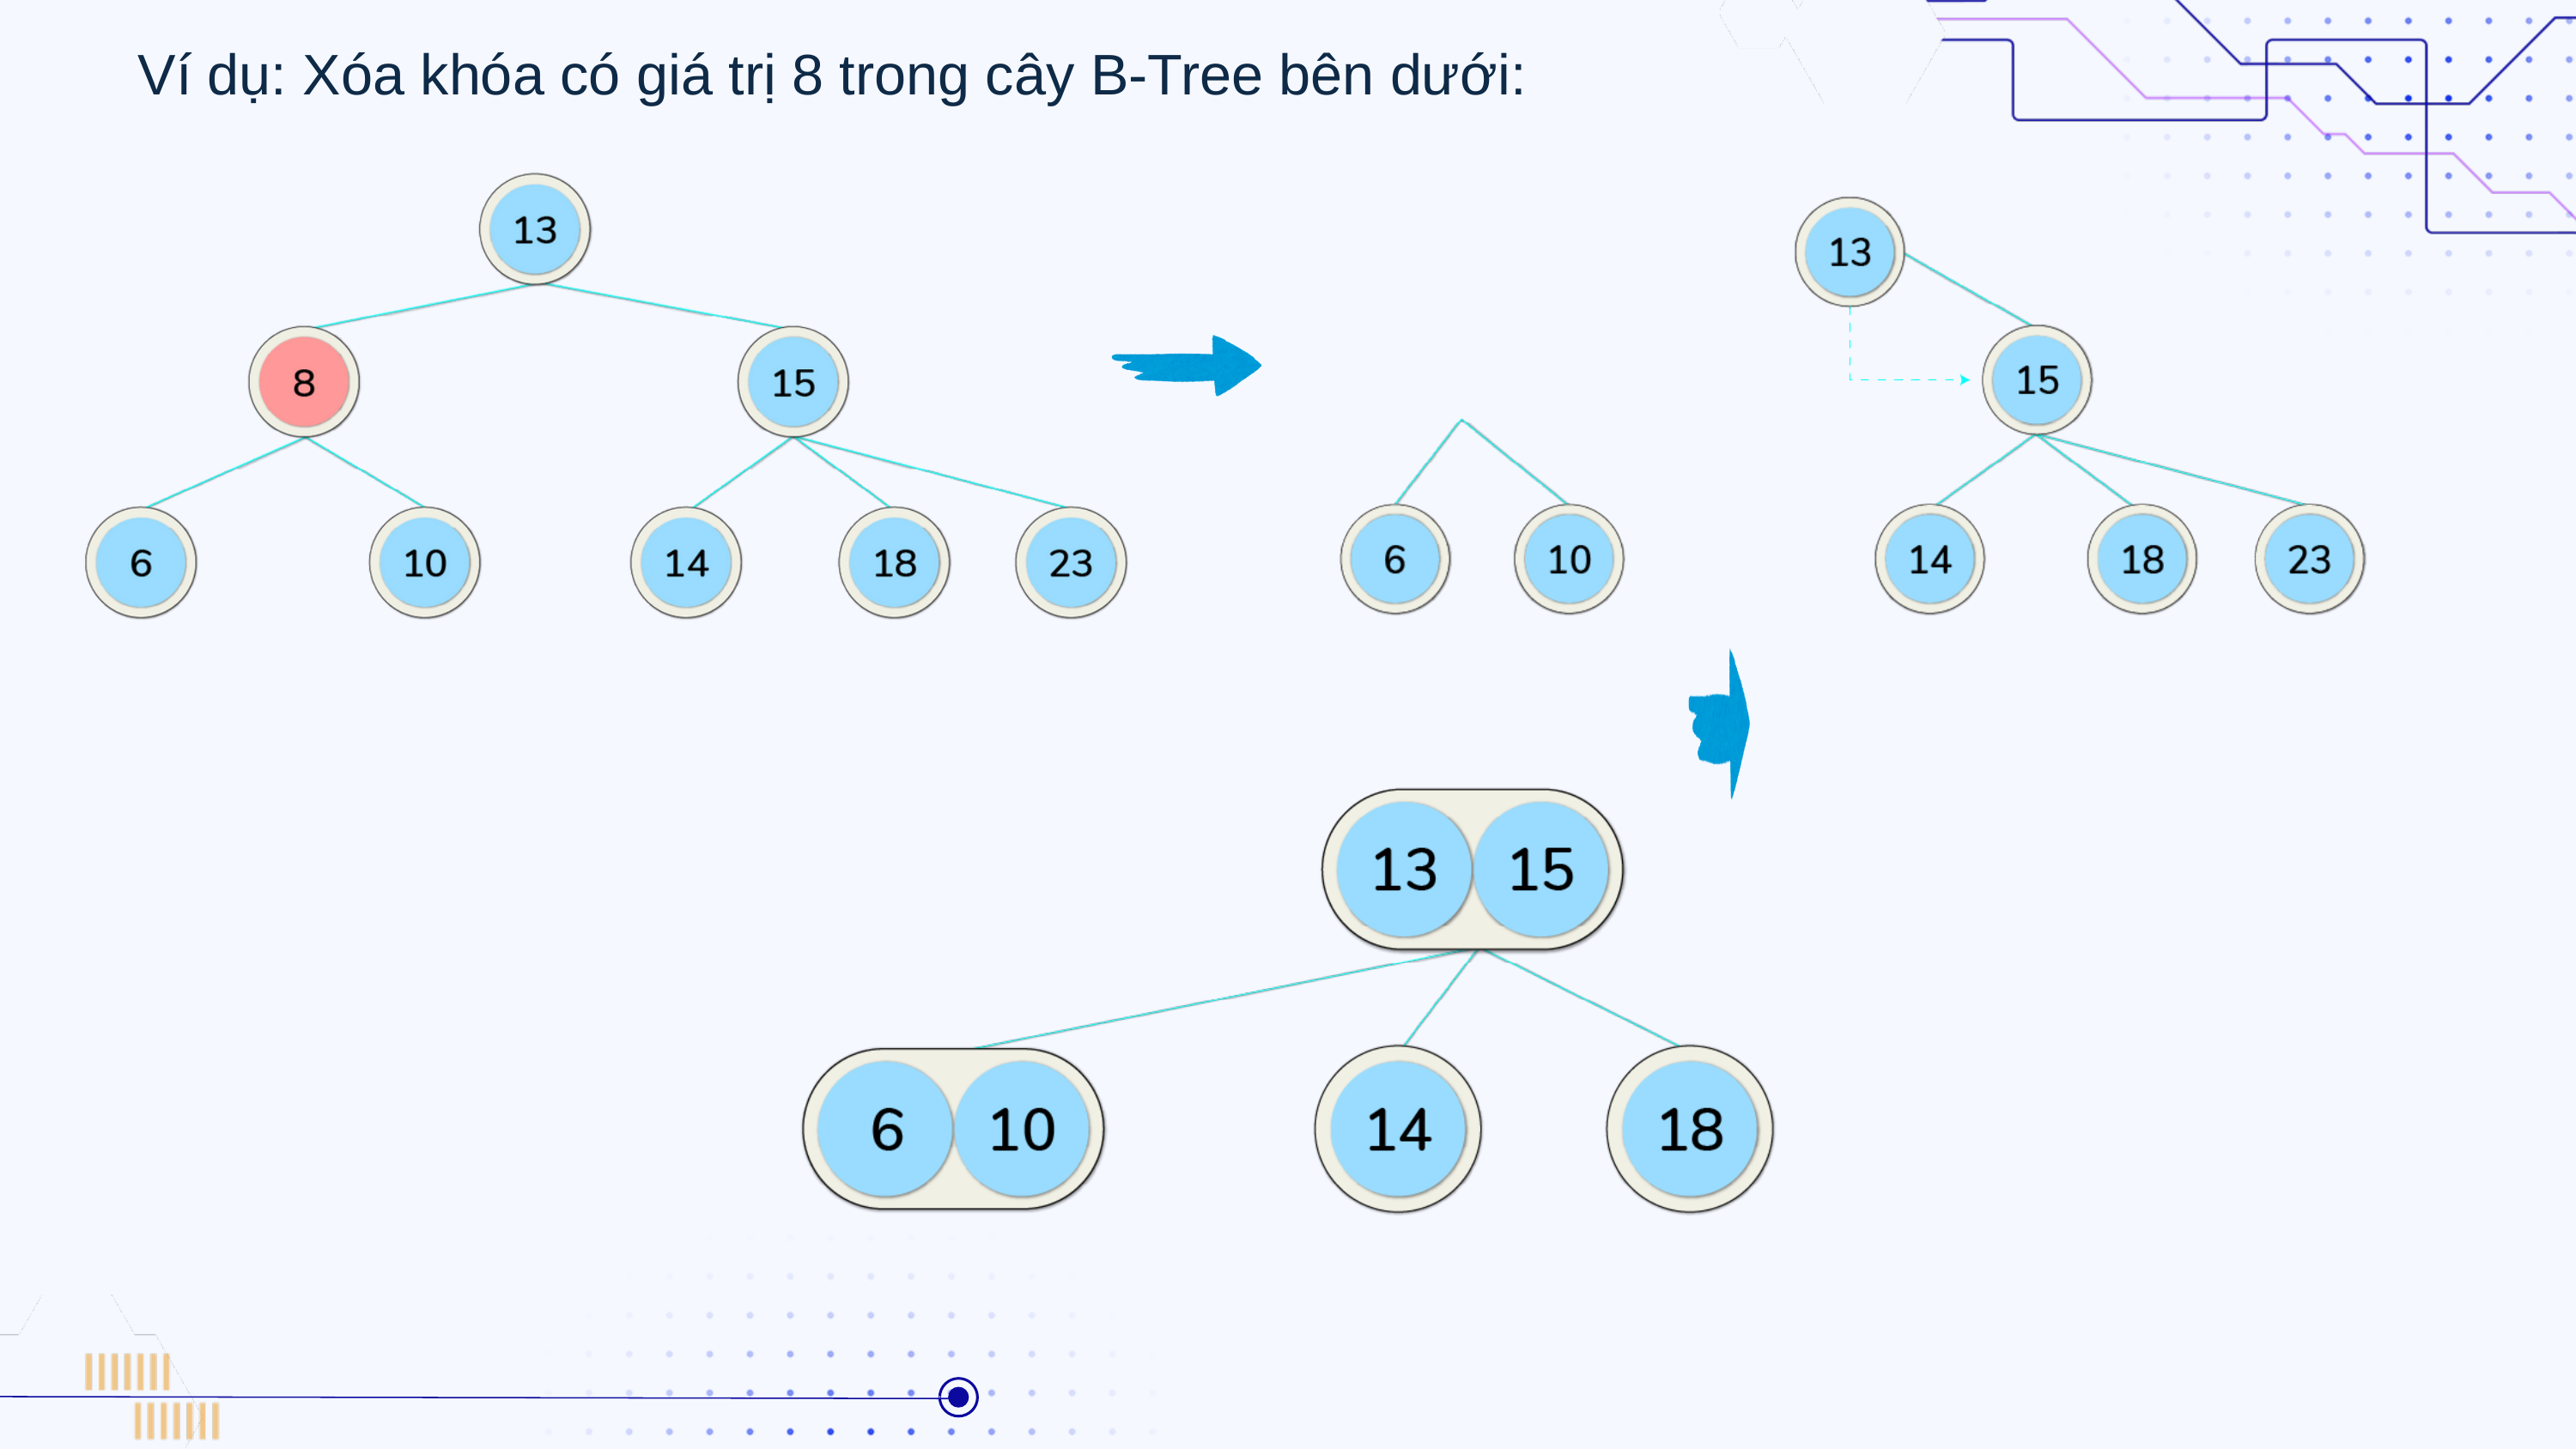

Ví dụ: Xóa khóa có giá trị 8 trong cây B-Tree bên dưới: